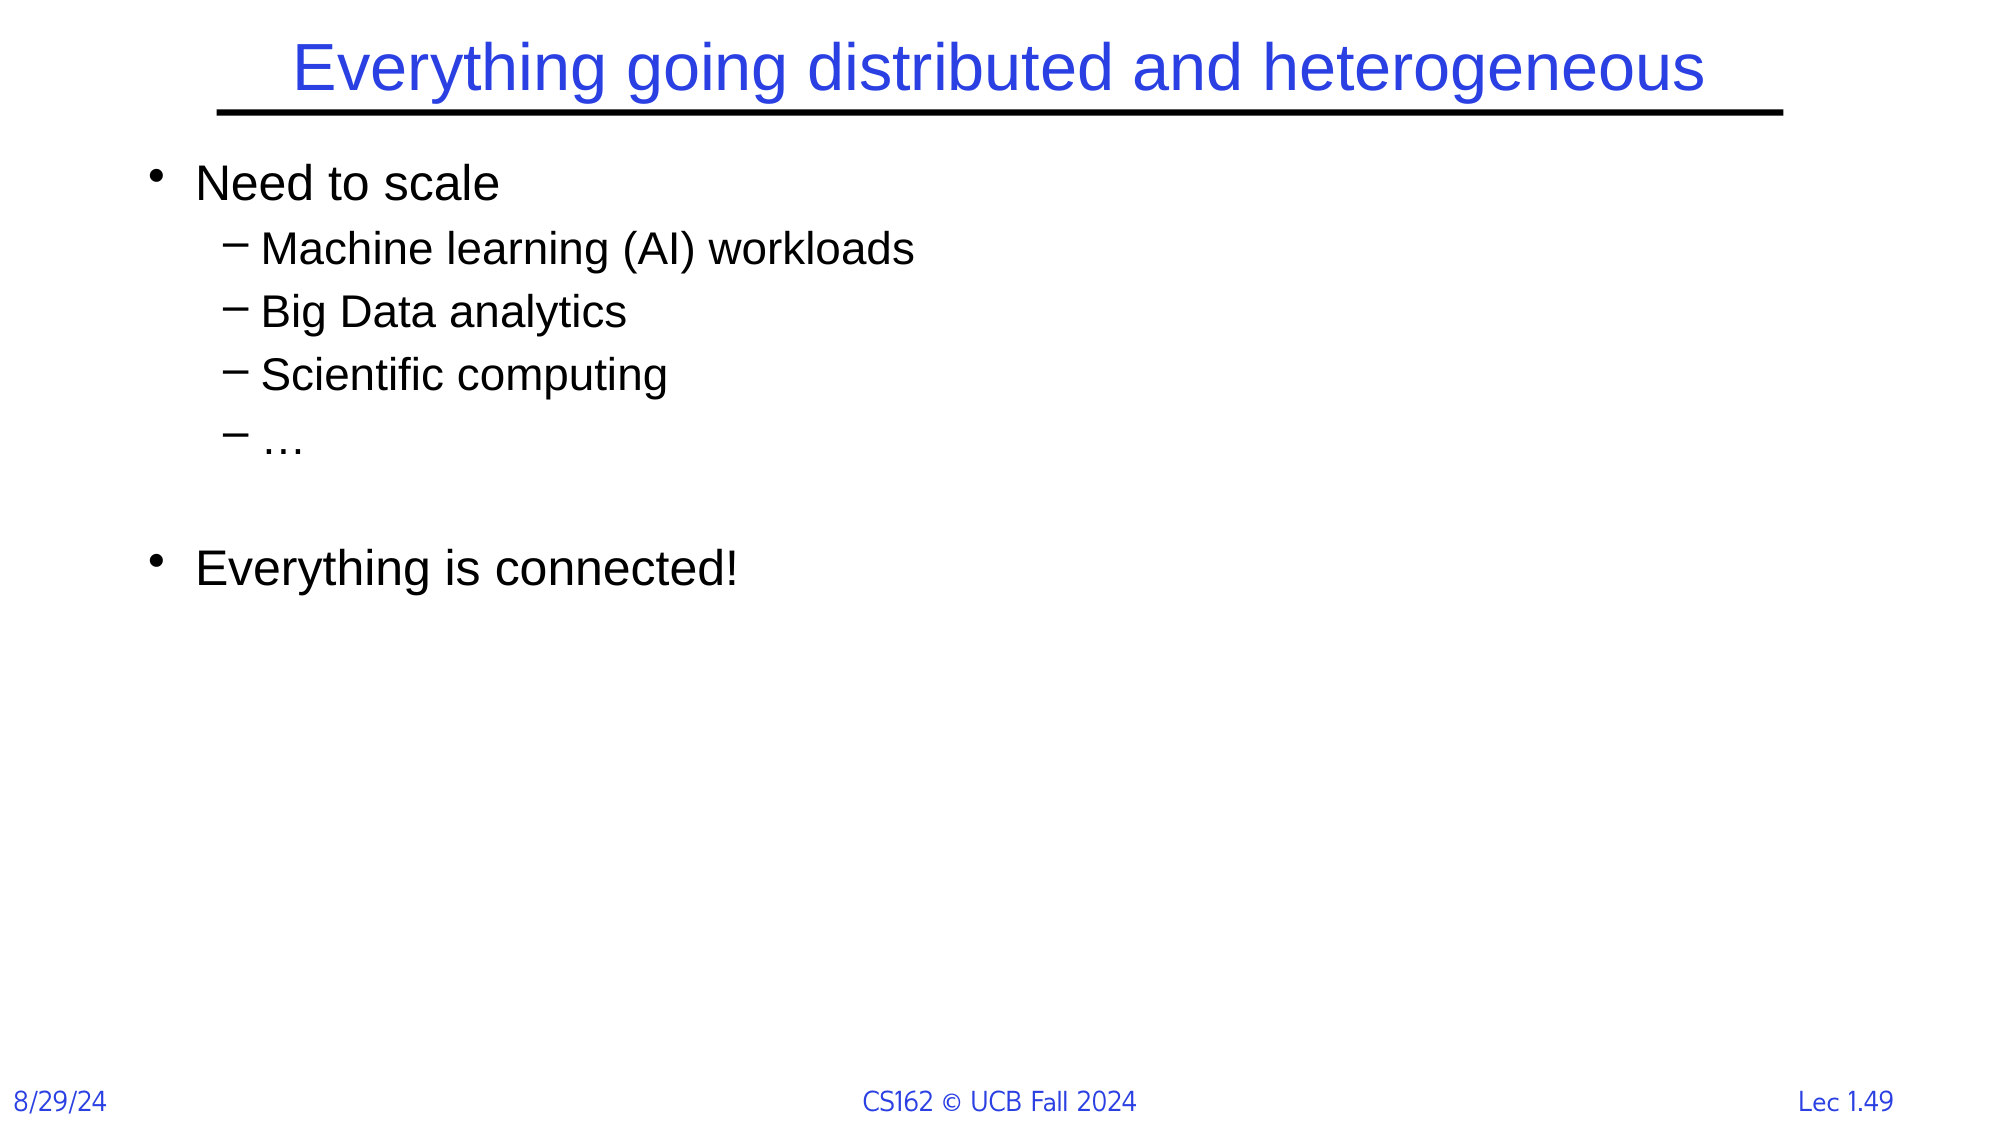

Everything going distributed and heterogeneous
Need to scale
Machine learning (AI) workloads
Big Data analytics
Scientific computing
…

Everything is connected!